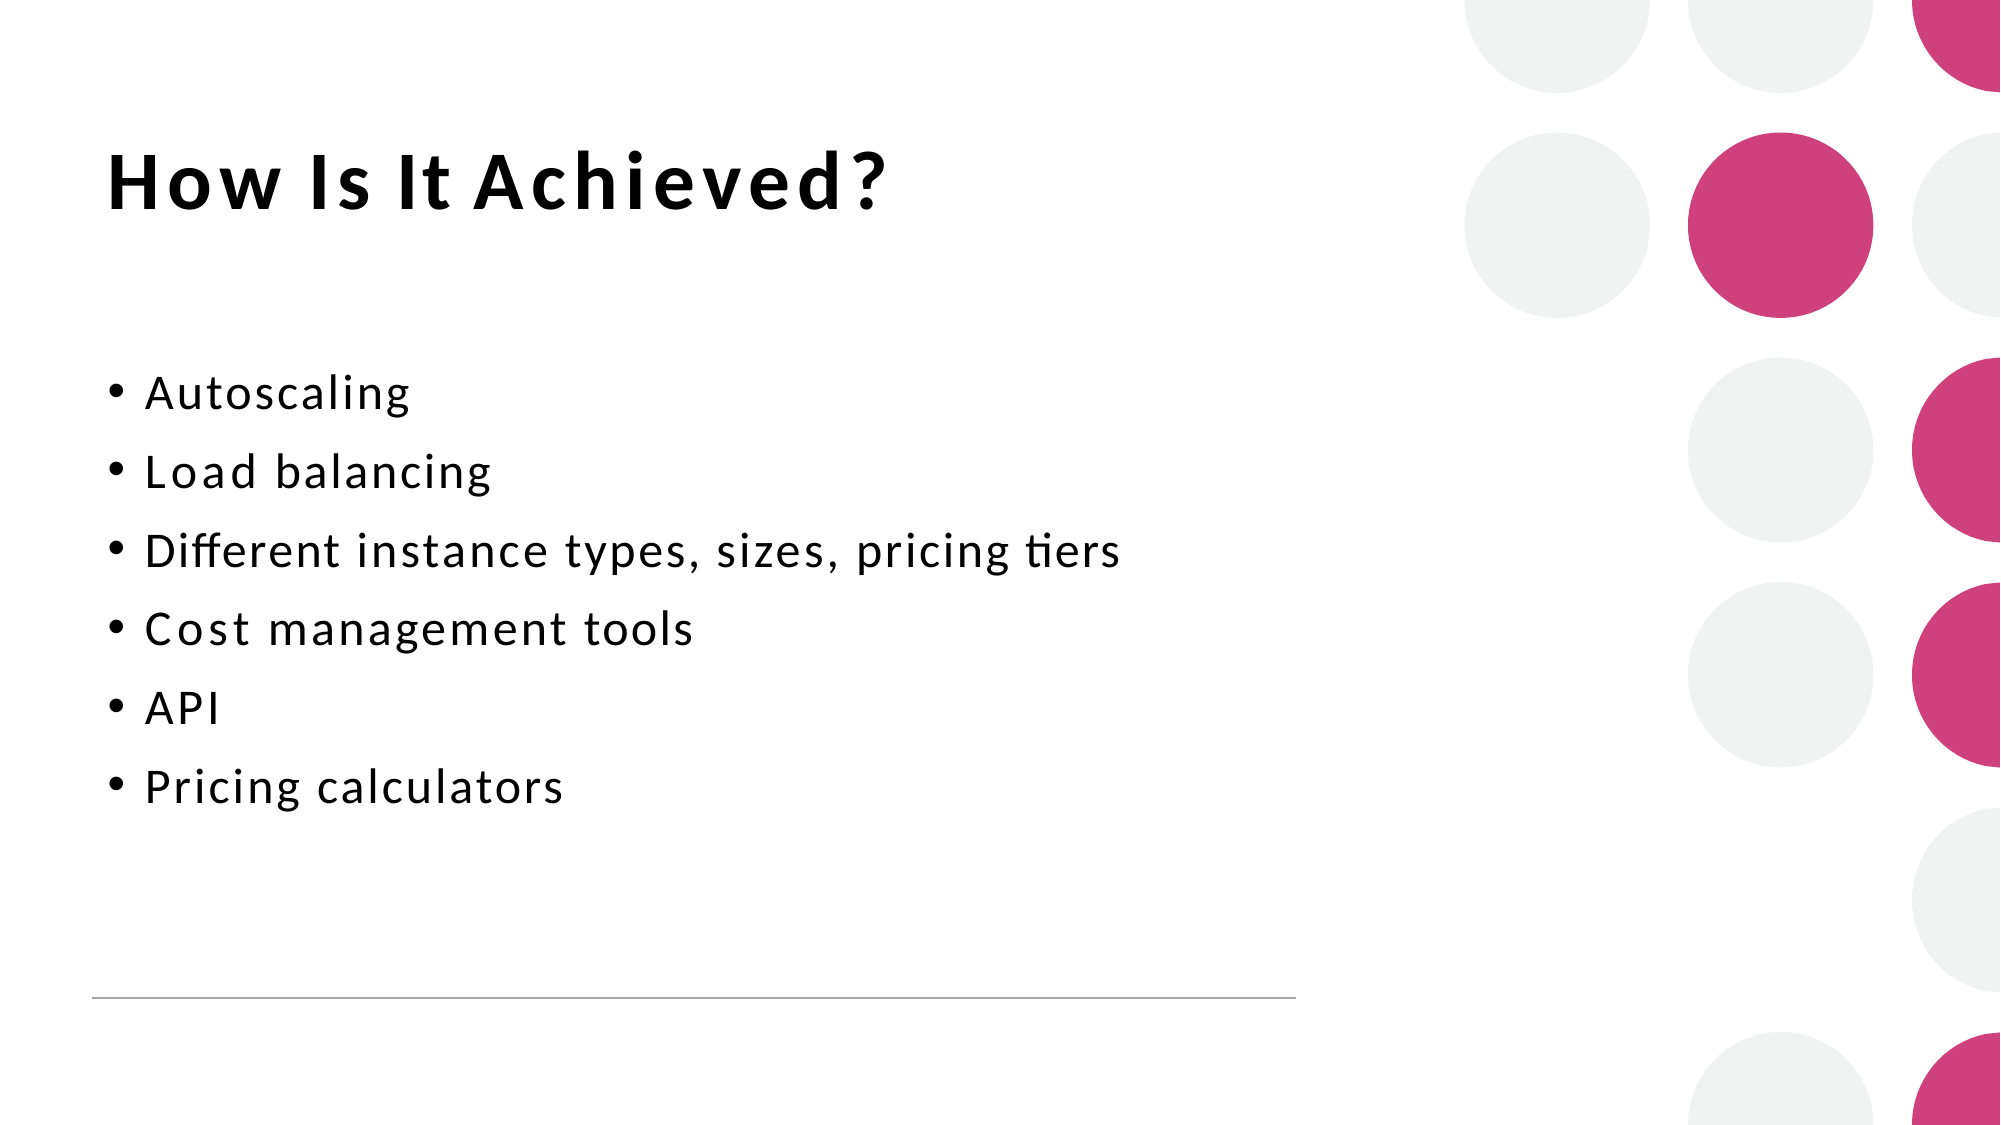

# How Is It Achieved?
Autoscaling
Load balancing
Different instance types, sizes, pricing tiers
Cost management tools
API
Pricing calculators